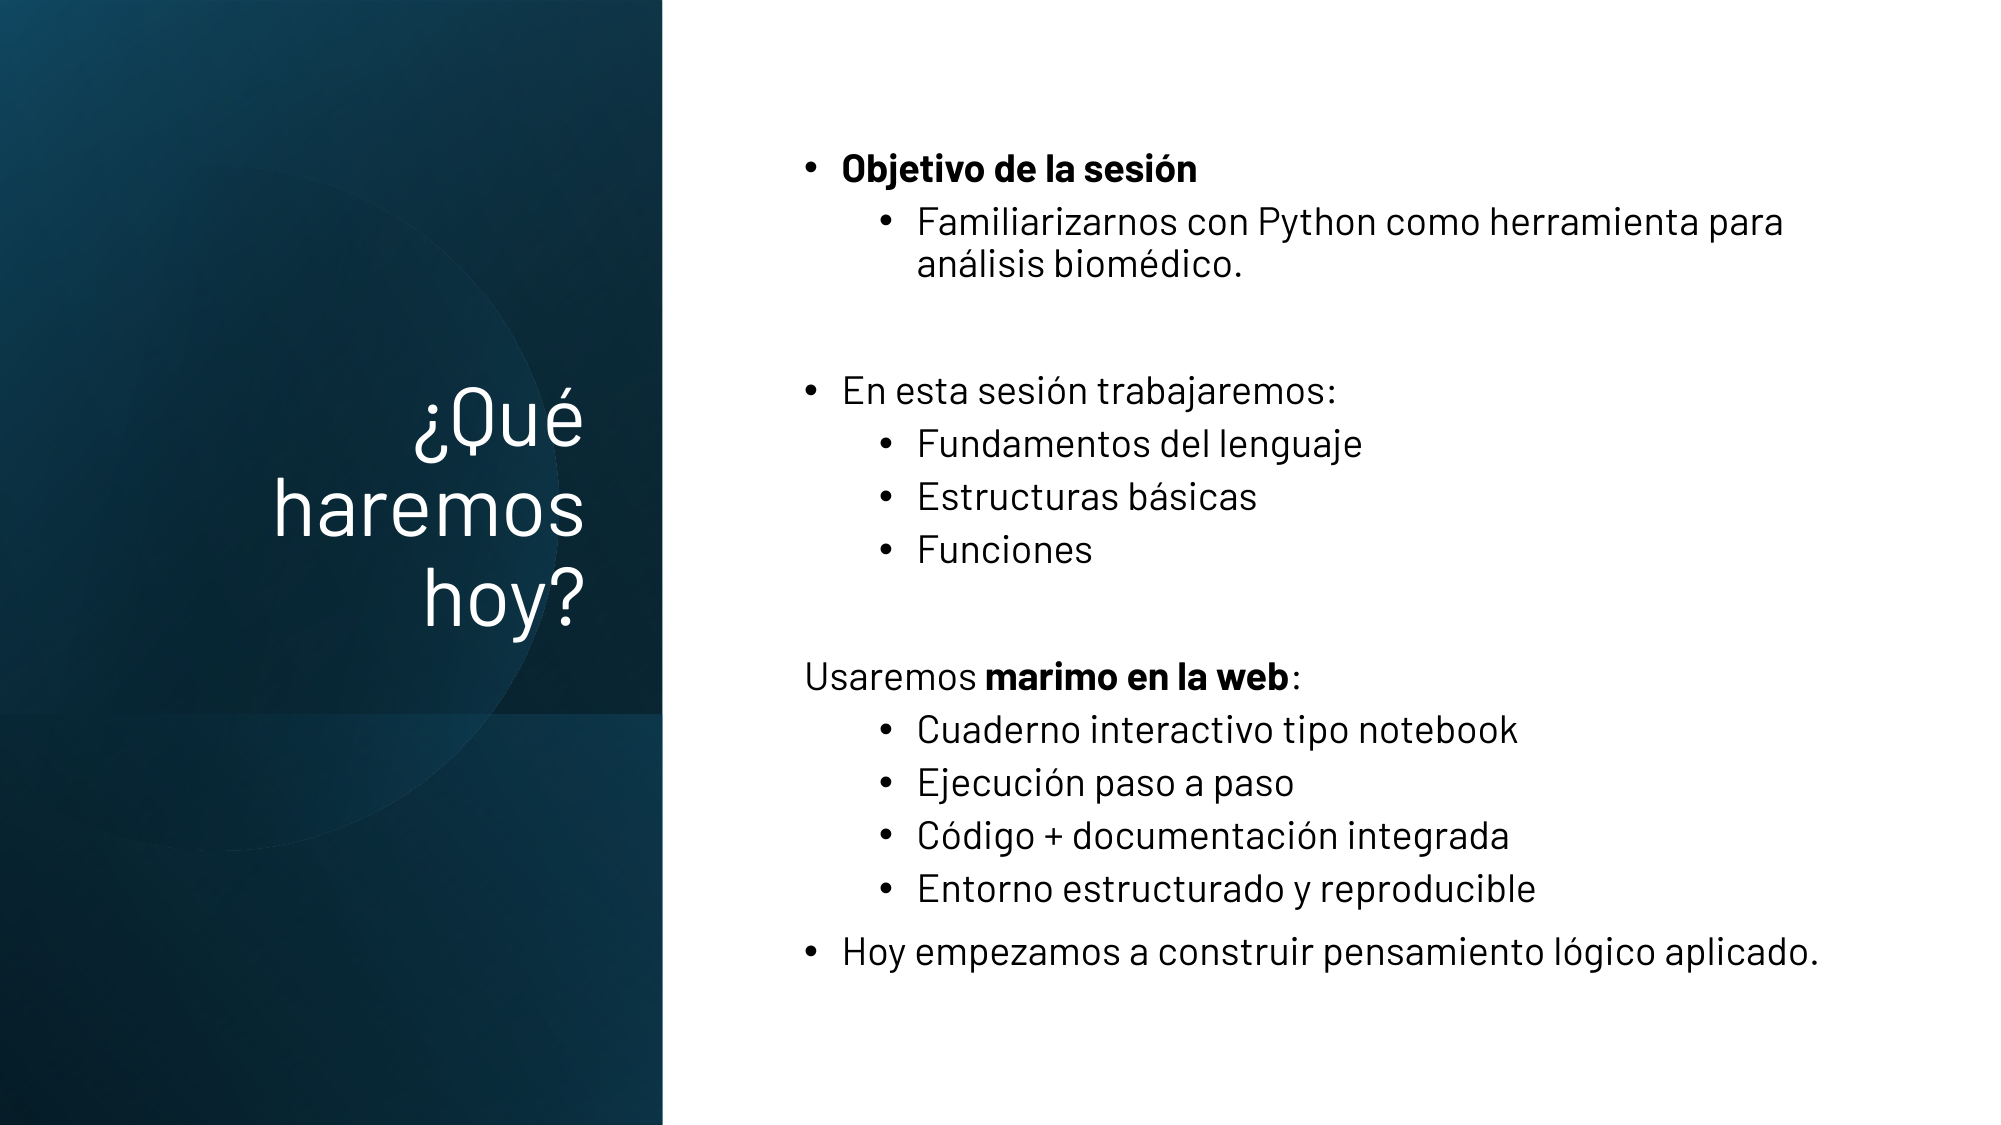

# ¿Qué haremos hoy?
Objetivo de la sesión
Familiarizarnos con Python como herramienta para análisis biomédico.

En esta sesión trabajaremos:
Fundamentos del lenguaje
Estructuras básicas
Funciones

Usaremos marimo en la web:
Cuaderno interactivo tipo notebook
Ejecución paso a paso
Código + documentación integrada
Entorno estructurado y reproducible
Hoy empezamos a construir pensamiento lógico aplicado.